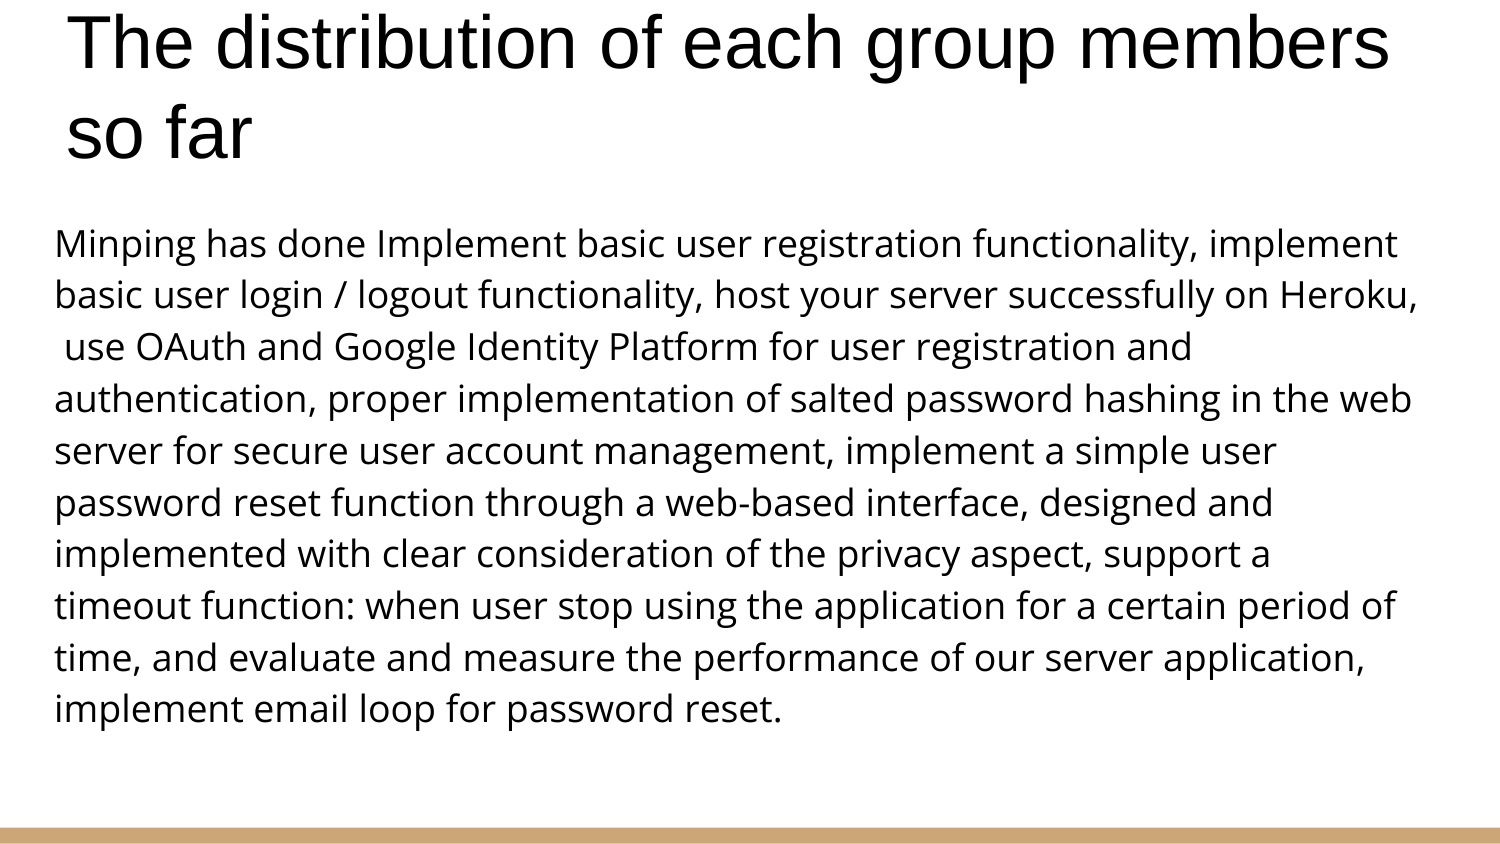

# The distribution of each group members so far
Minping has done Implement basic user registration functionality, implement basic user login / logout functionality, host your server successfully on Heroku,  use OAuth and Google Identity Platform for user registration and authentication, proper implementation of salted password hashing in the web server for secure user account management, implement a simple user password reset function through a web-based interface, designed and implemented with clear consideration of the privacy aspect, support a  timeout function: when user stop using the application for a certain period of time, and evaluate and measure the performance of our server application, implement email loop for password reset.